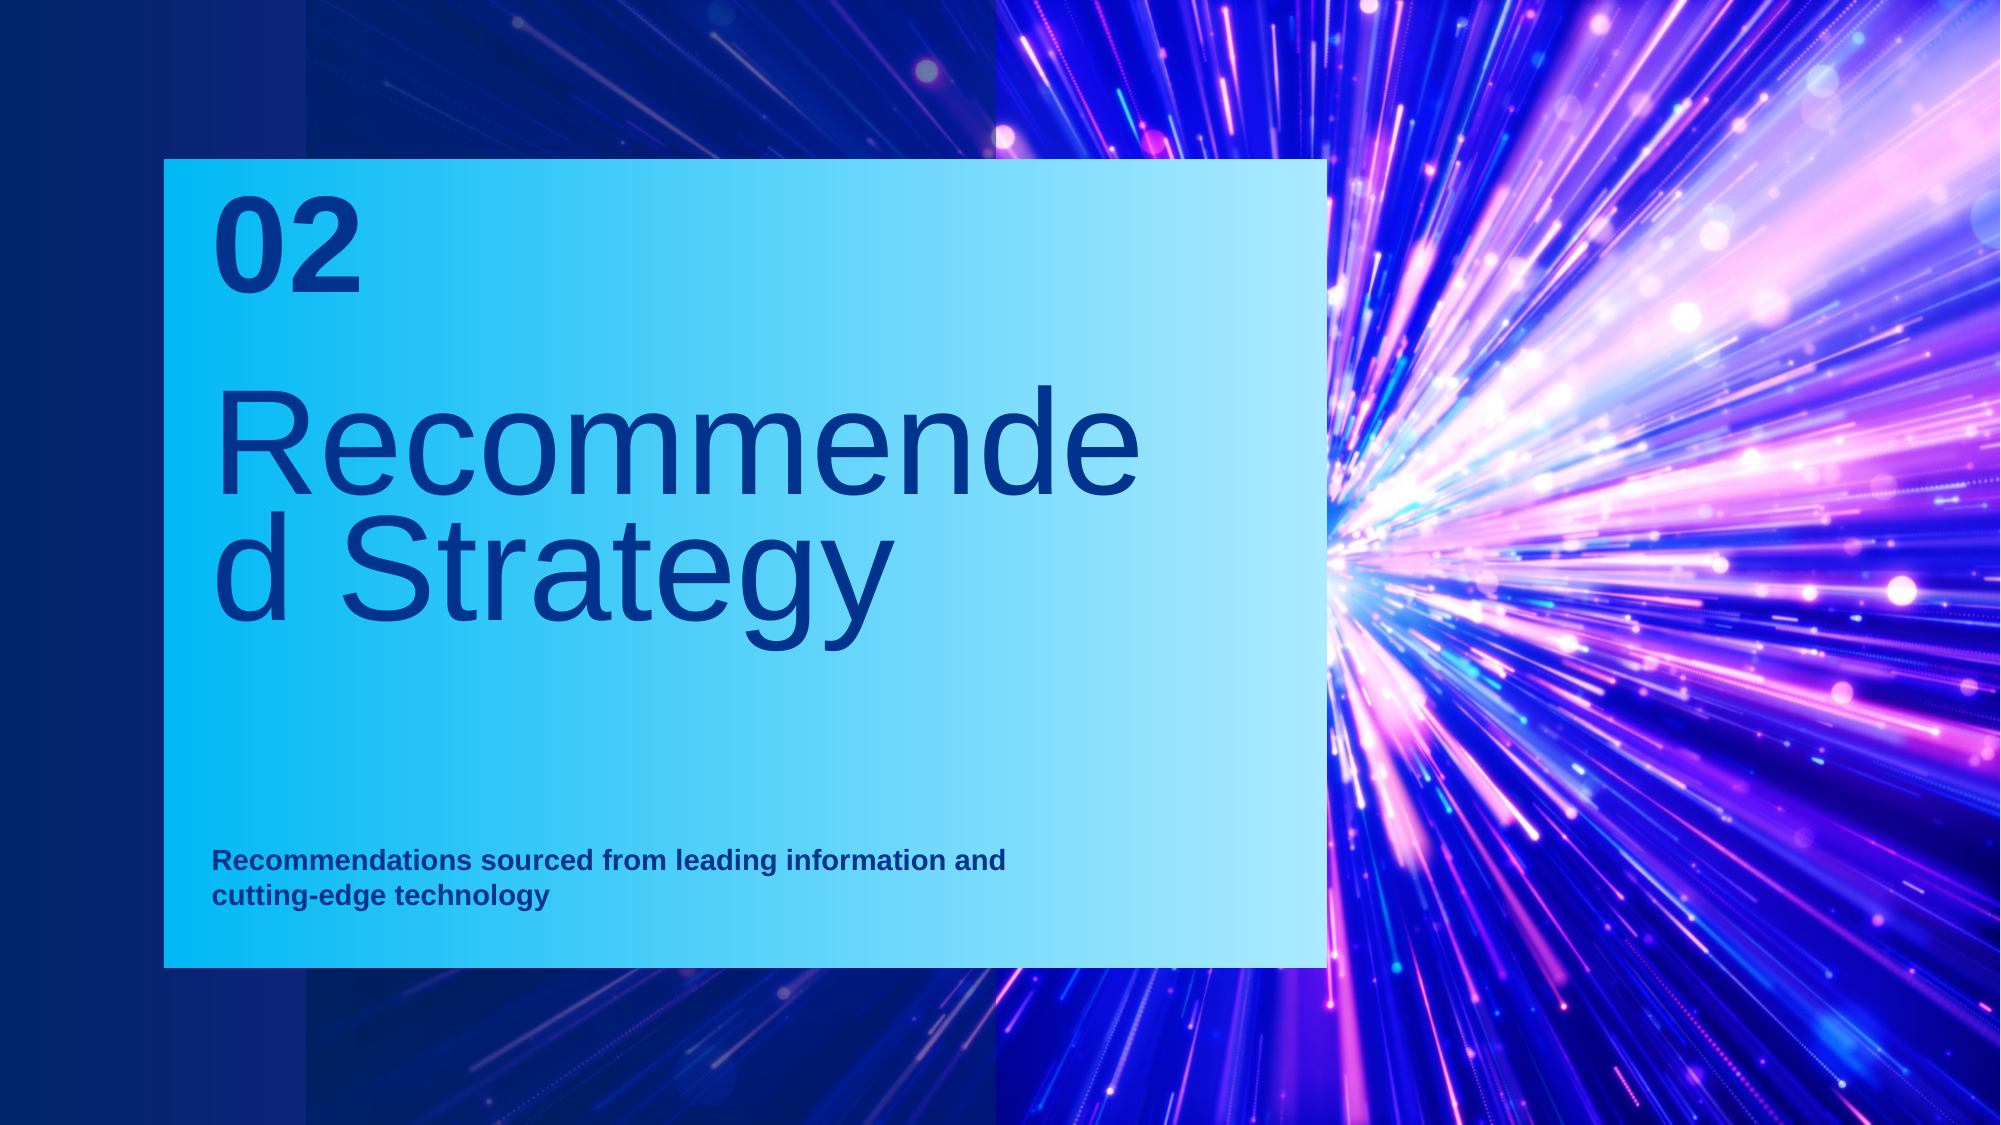

02
# Recommended Strategy
Recommendations sourced from leading information and cutting-edge technology